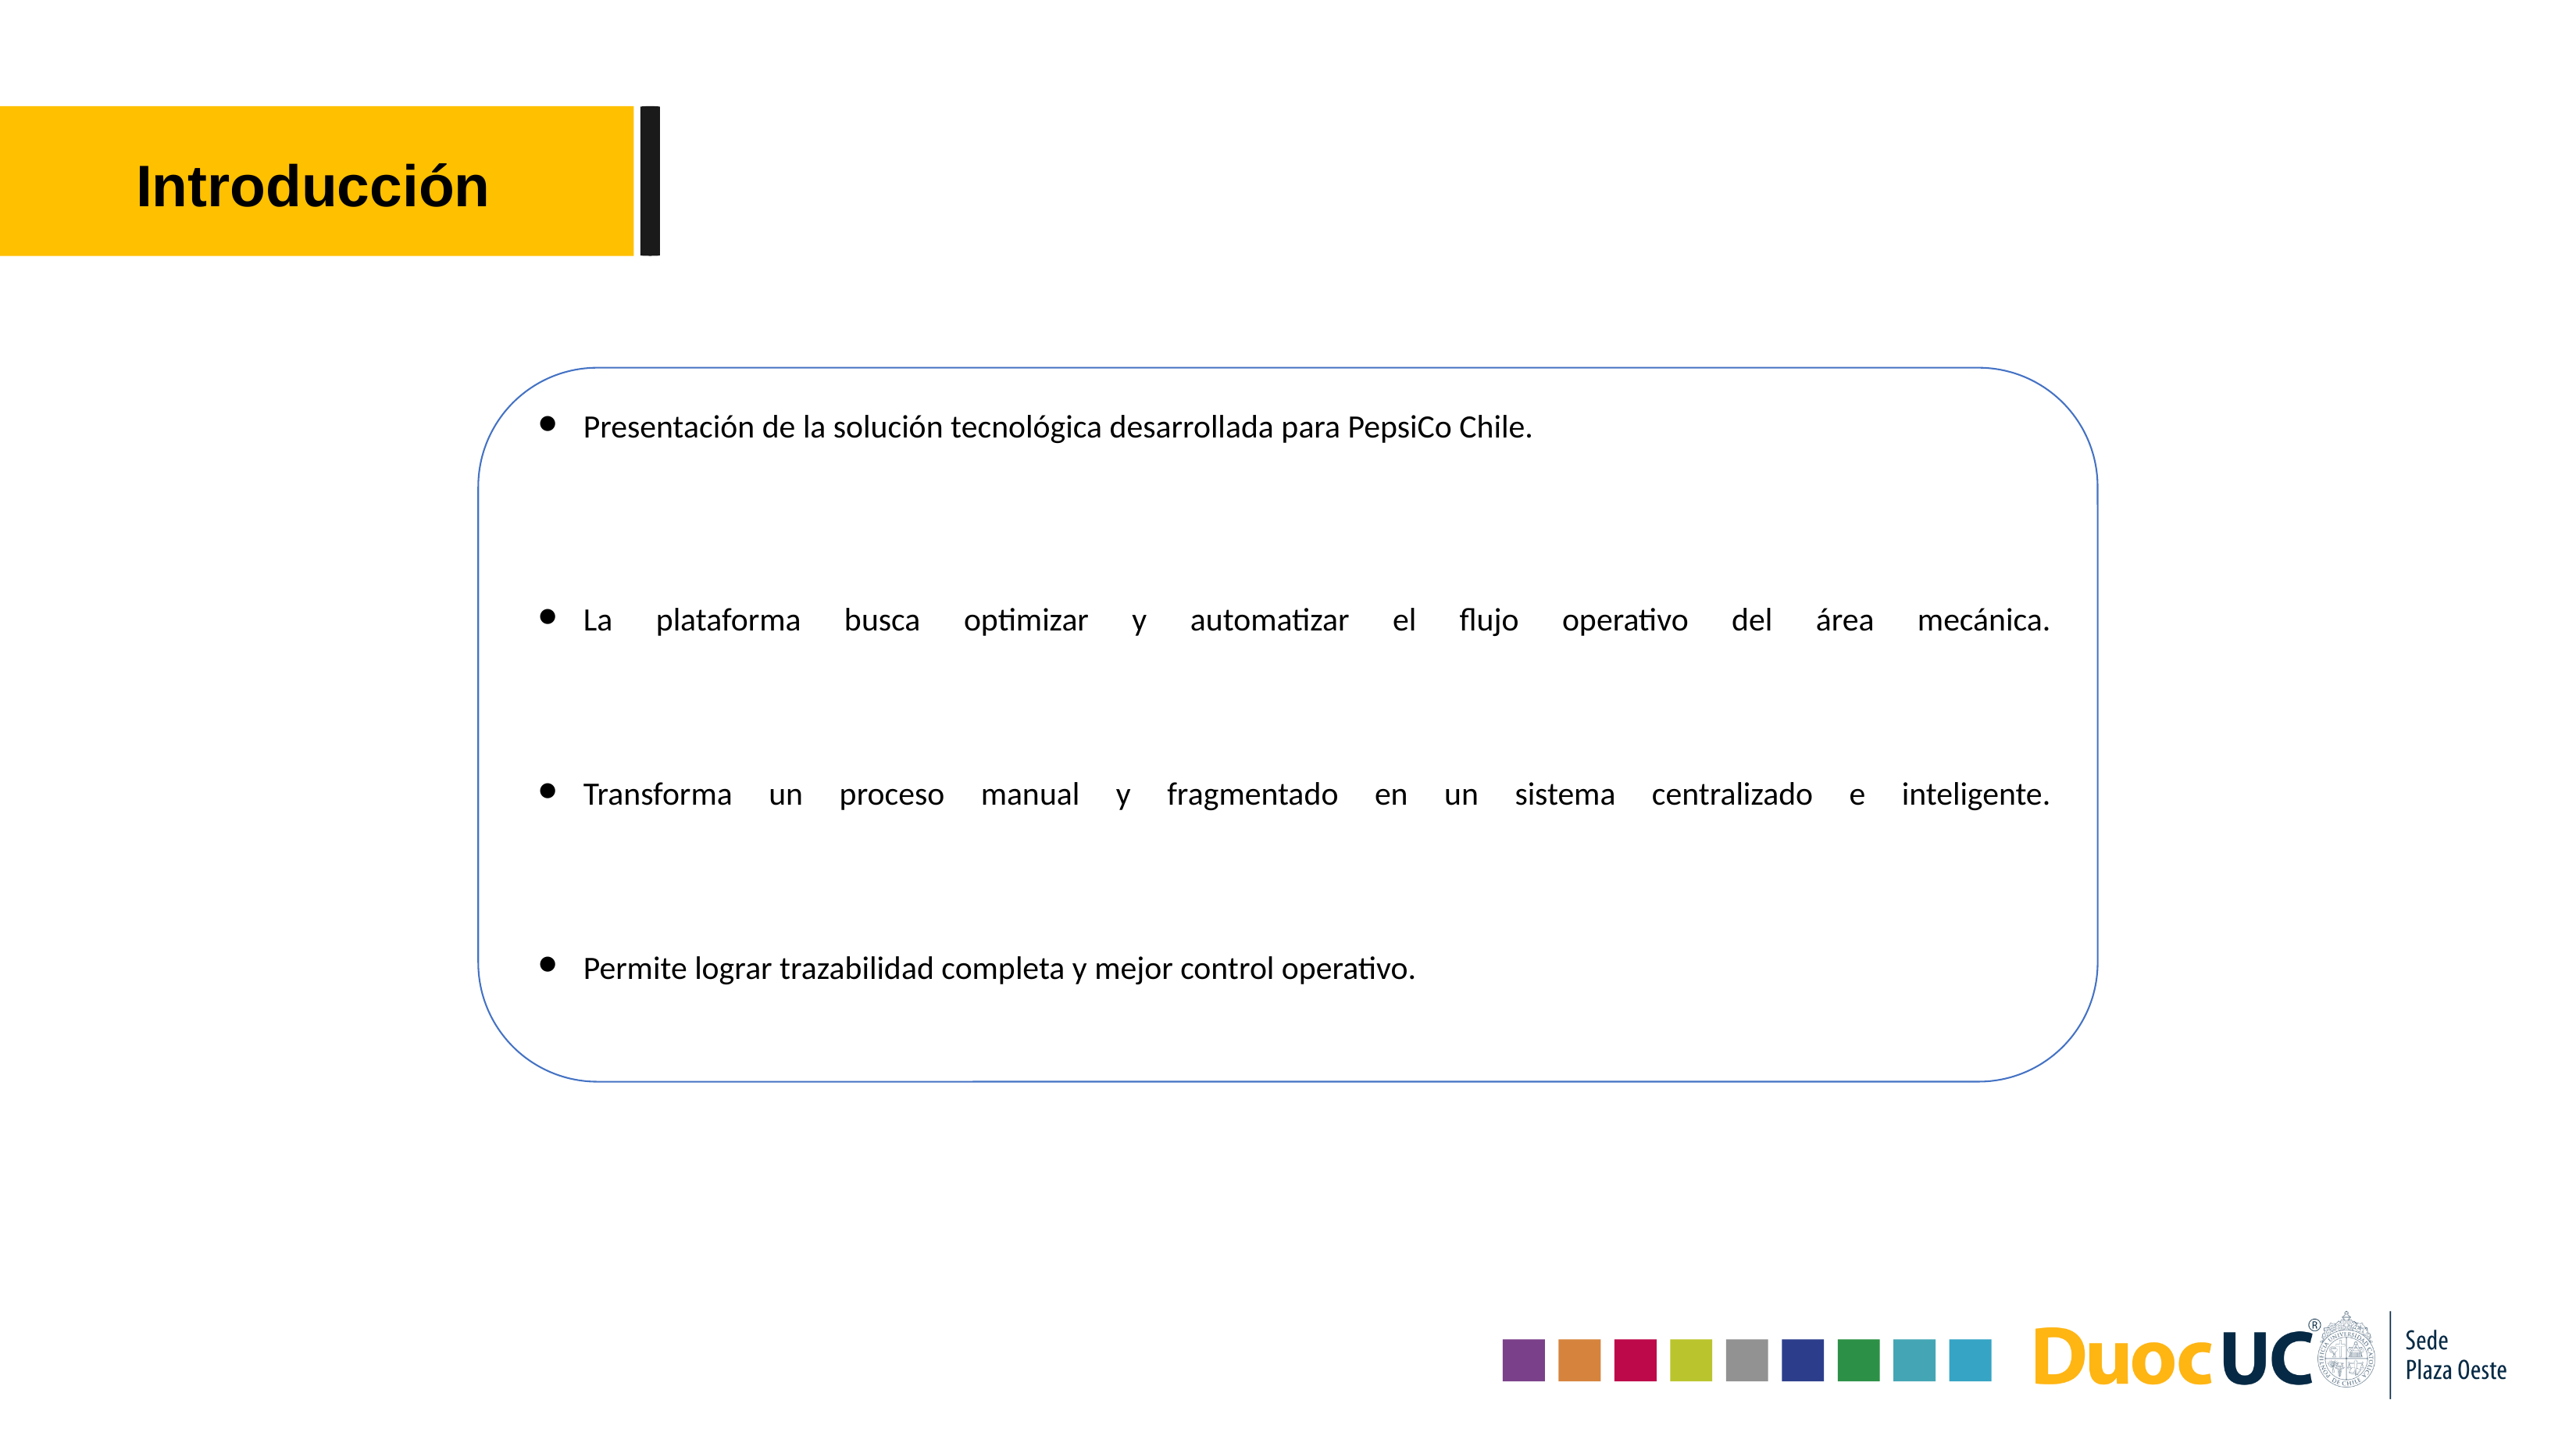

Introducción
Presentación de la solución tecnológica desarrollada para PepsiCo Chile.

La plataforma busca optimizar y automatizar el flujo operativo del área mecánica.

Transforma un proceso manual y fragmentado en un sistema centralizado e inteligente.

Permite lograr trazabilidad completa y mejor control operativo.